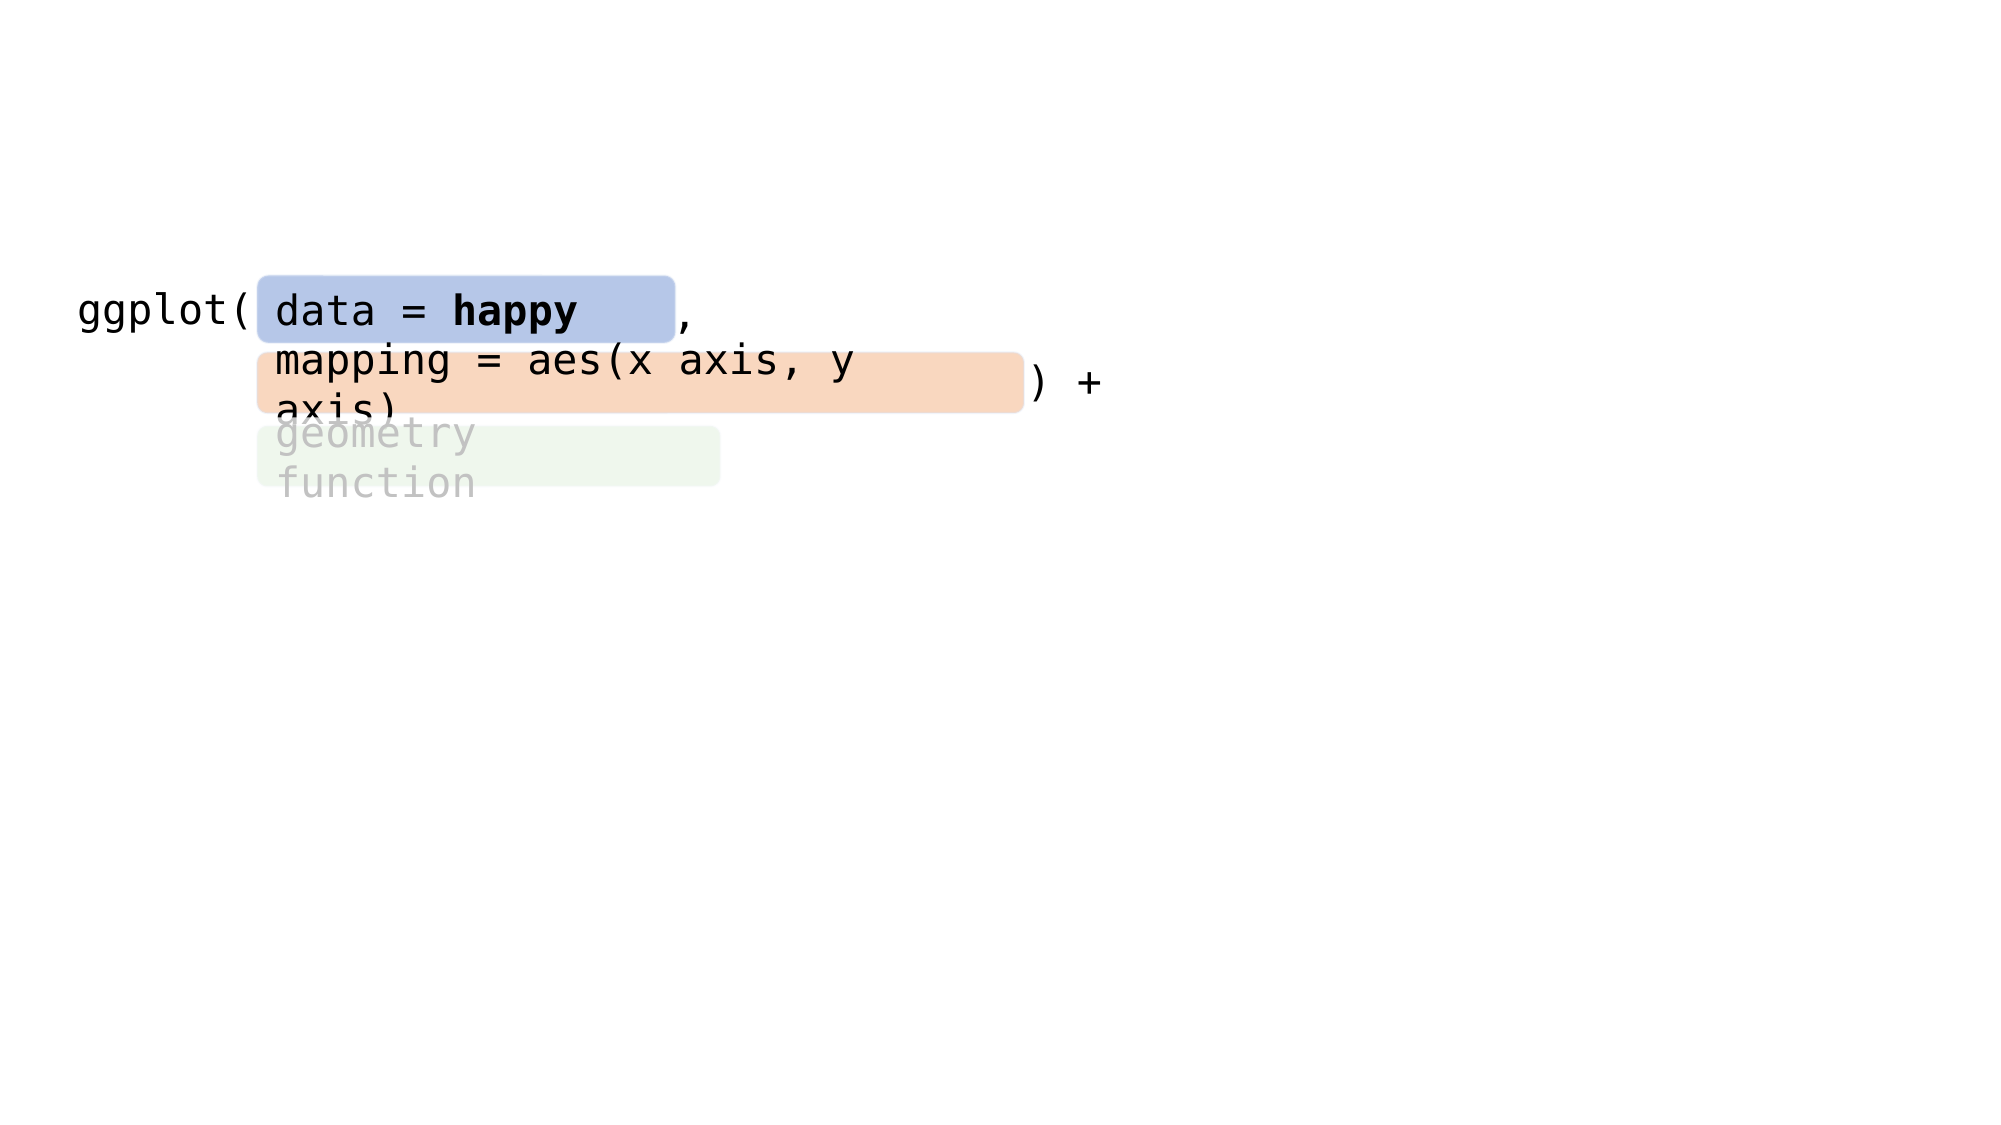

,
ggplot(
data = happy
) +
mapping = aes(x axis, y axis)

geometry function